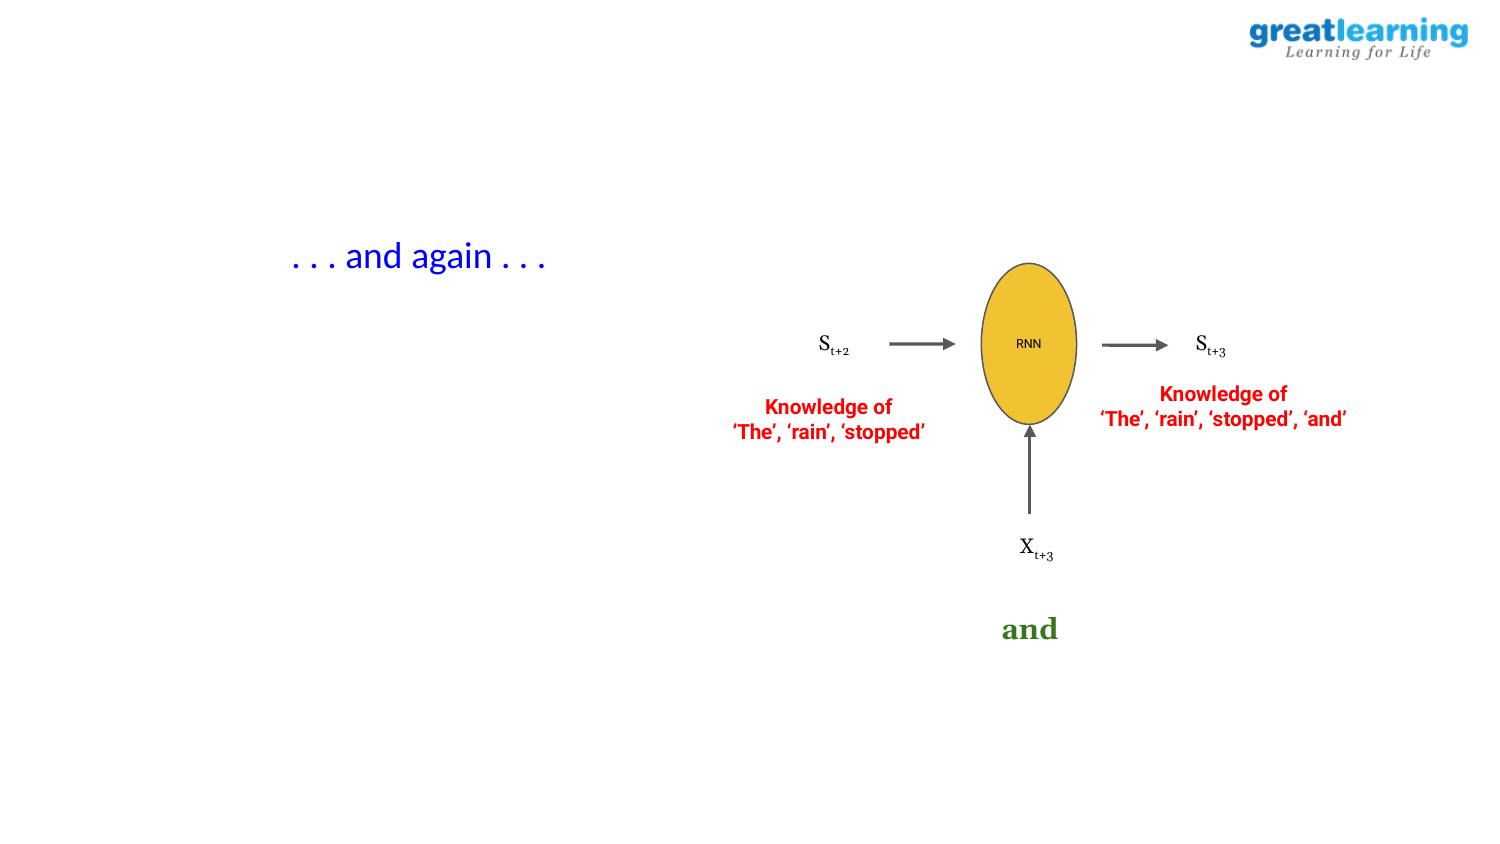

. . . and again . . .
RNN
St+2
St+3
Knowledge of
‘The’, ‘rain’, ‘stopped’, ‘and’
Knowledge of
‘The’, ‘rain’, ‘stopped’
Xt+3
and